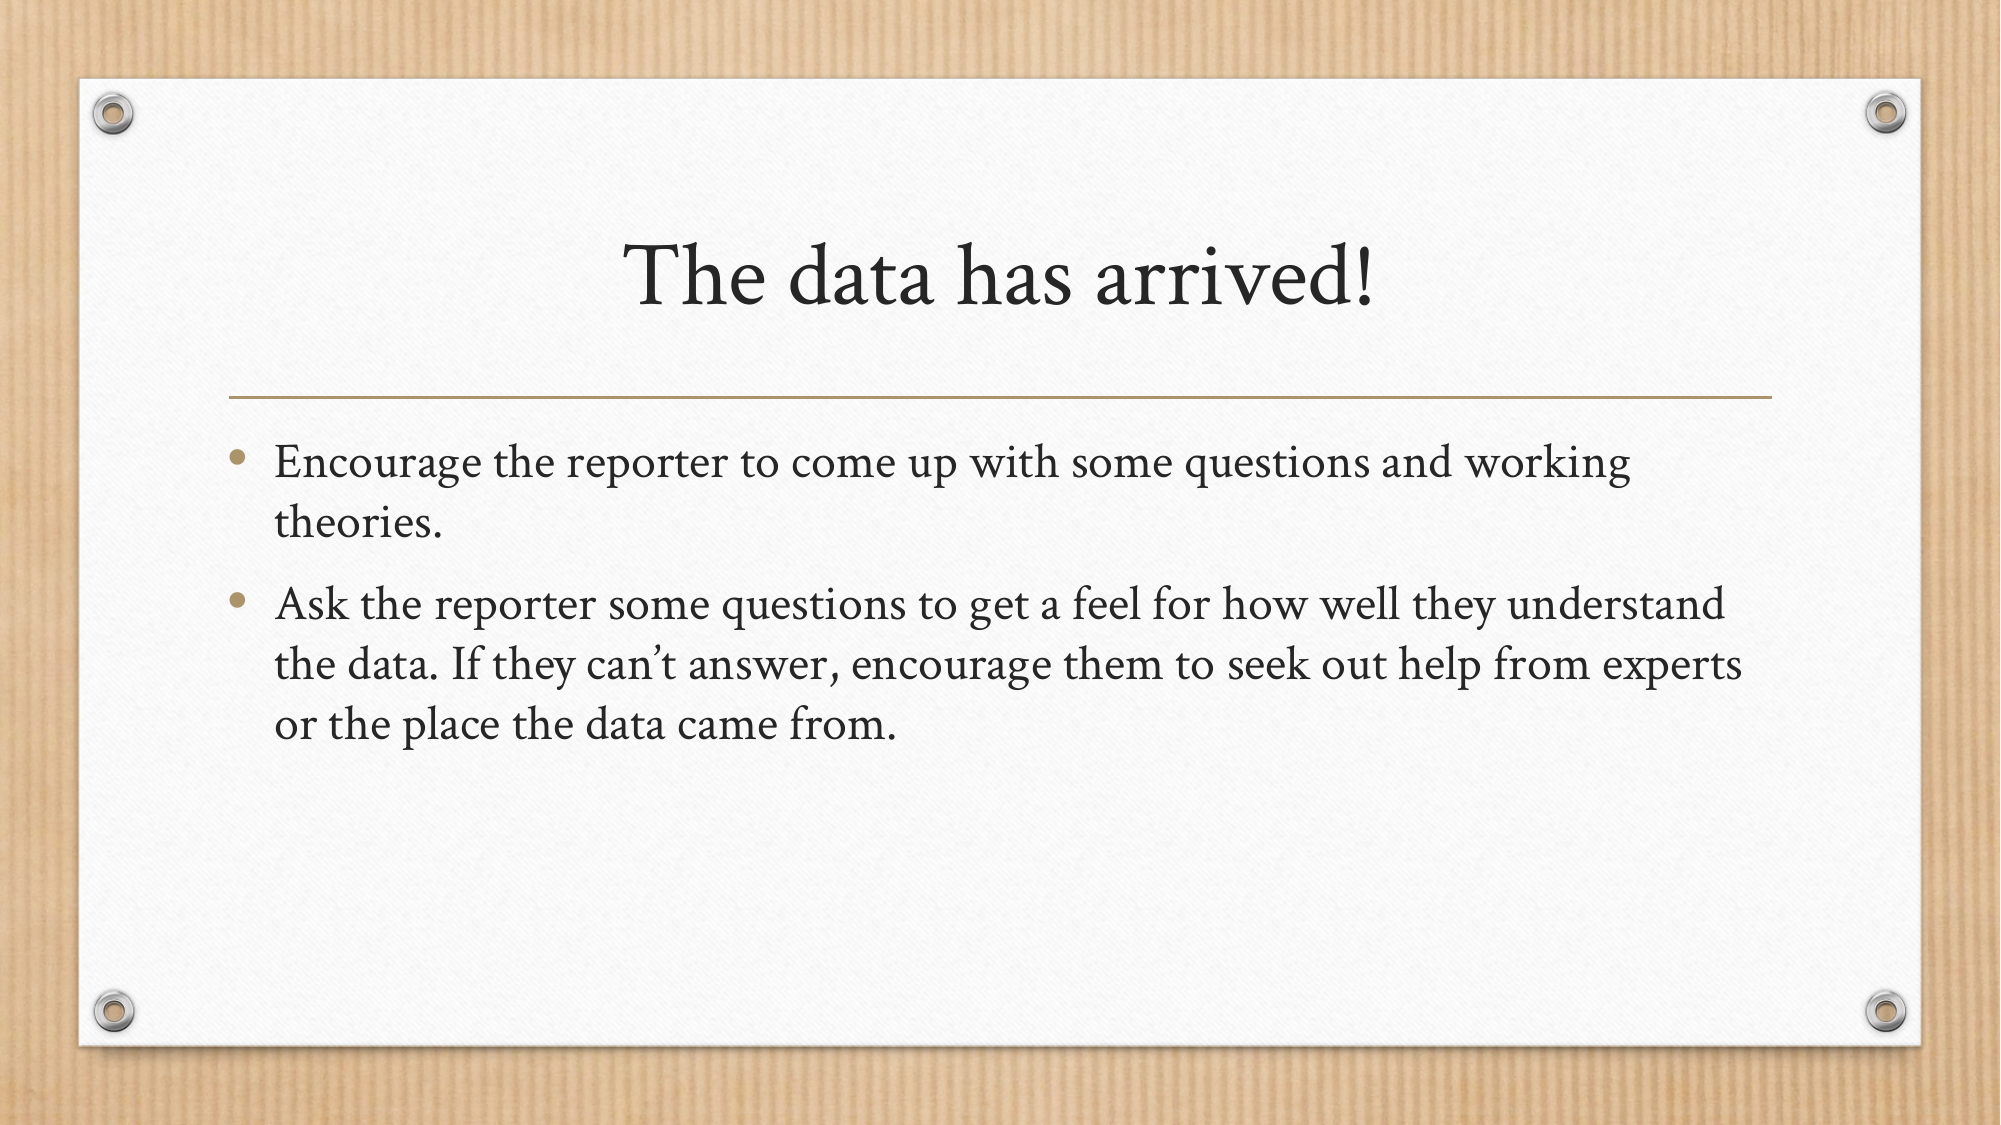

# The data has arrived!
Encourage the reporter to come up with some questions and working theories.
Ask the reporter some questions to get a feel for how well they understand the data. If they can’t answer, encourage them to seek out help from experts or the place the data came from.